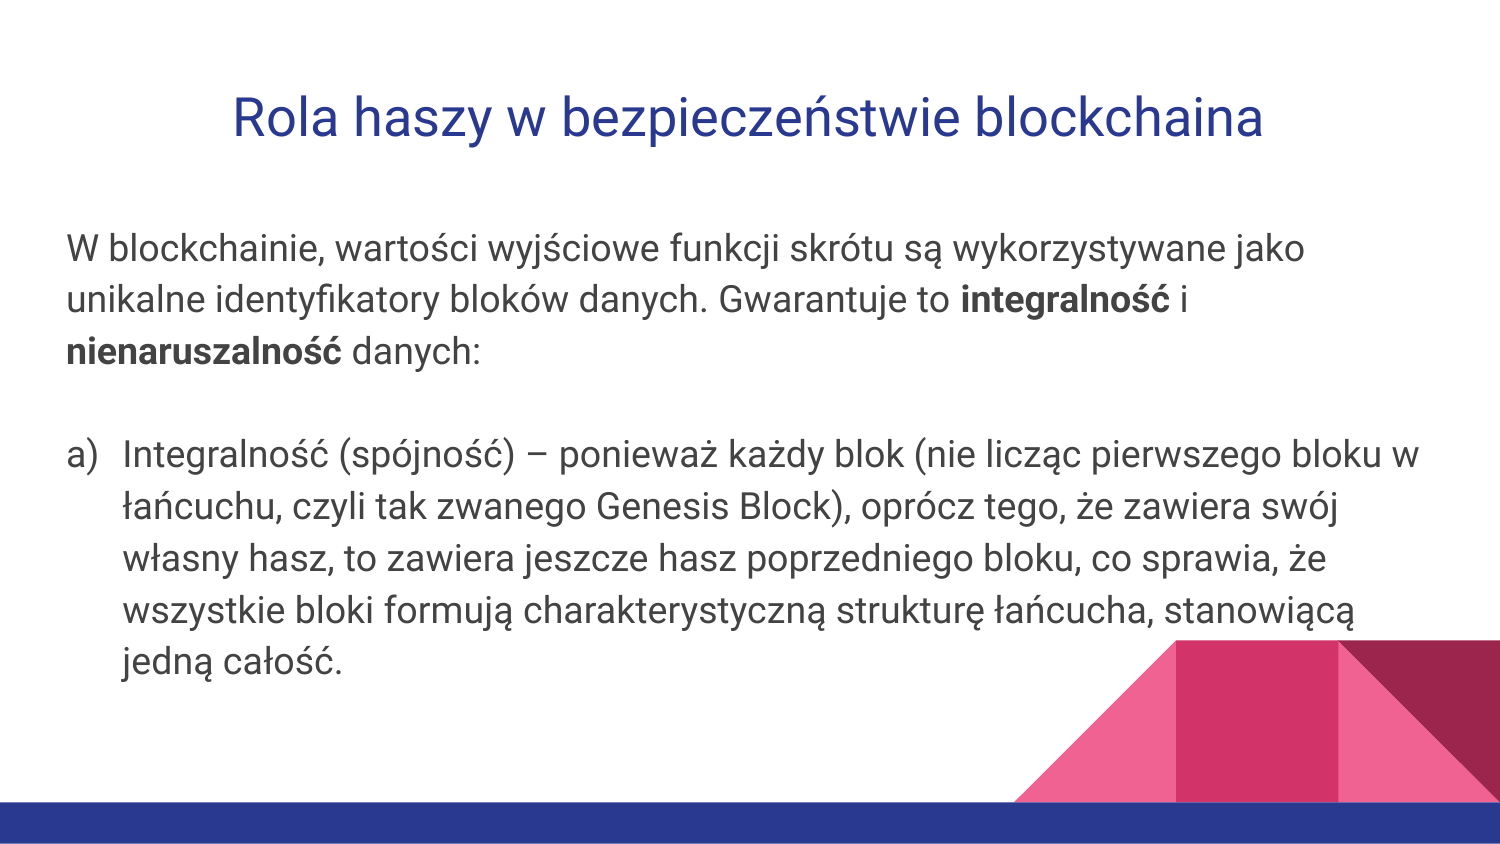

# Rola haszy w bezpieczeństwie blockchaina
W blockchainie, wartości wyjściowe funkcji skrótu są wykorzystywane jako unikalne identyfikatory bloków danych. Gwarantuje to integralność i nienaruszalność danych:

Integralność (spójność) – ponieważ każdy blok (nie licząc pierwszego bloku w łańcuchu, czyli tak zwanego Genesis Block), oprócz tego, że zawiera swój własny hasz, to zawiera jeszcze hasz poprzedniego bloku, co sprawia, że wszystkie bloki formują charakterystyczną strukturę łańcucha, stanowiącą jedną całość.